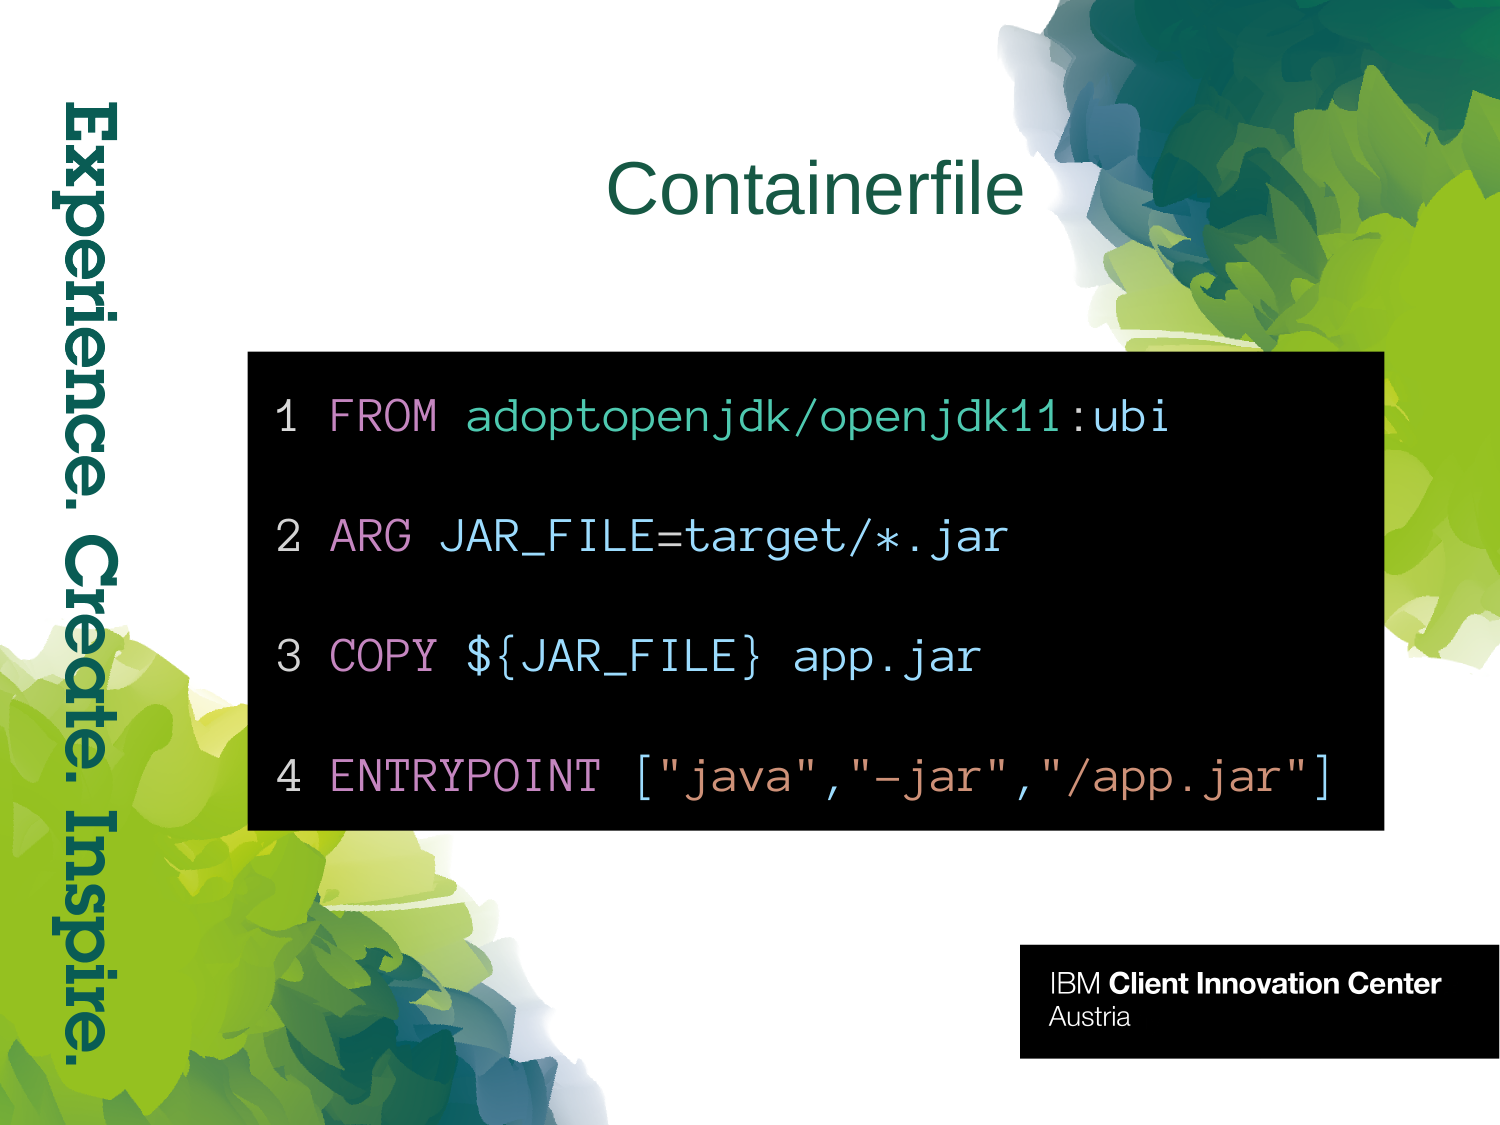

# Containerfile
1 FROM adoptopenjdk/openjdk11:ubi
2 ARG JAR_FILE=target/*.jar
3 COPY ${JAR_FILE} app.jar
4 ENTRYPOINT ["java","-jar","/app.jar"]